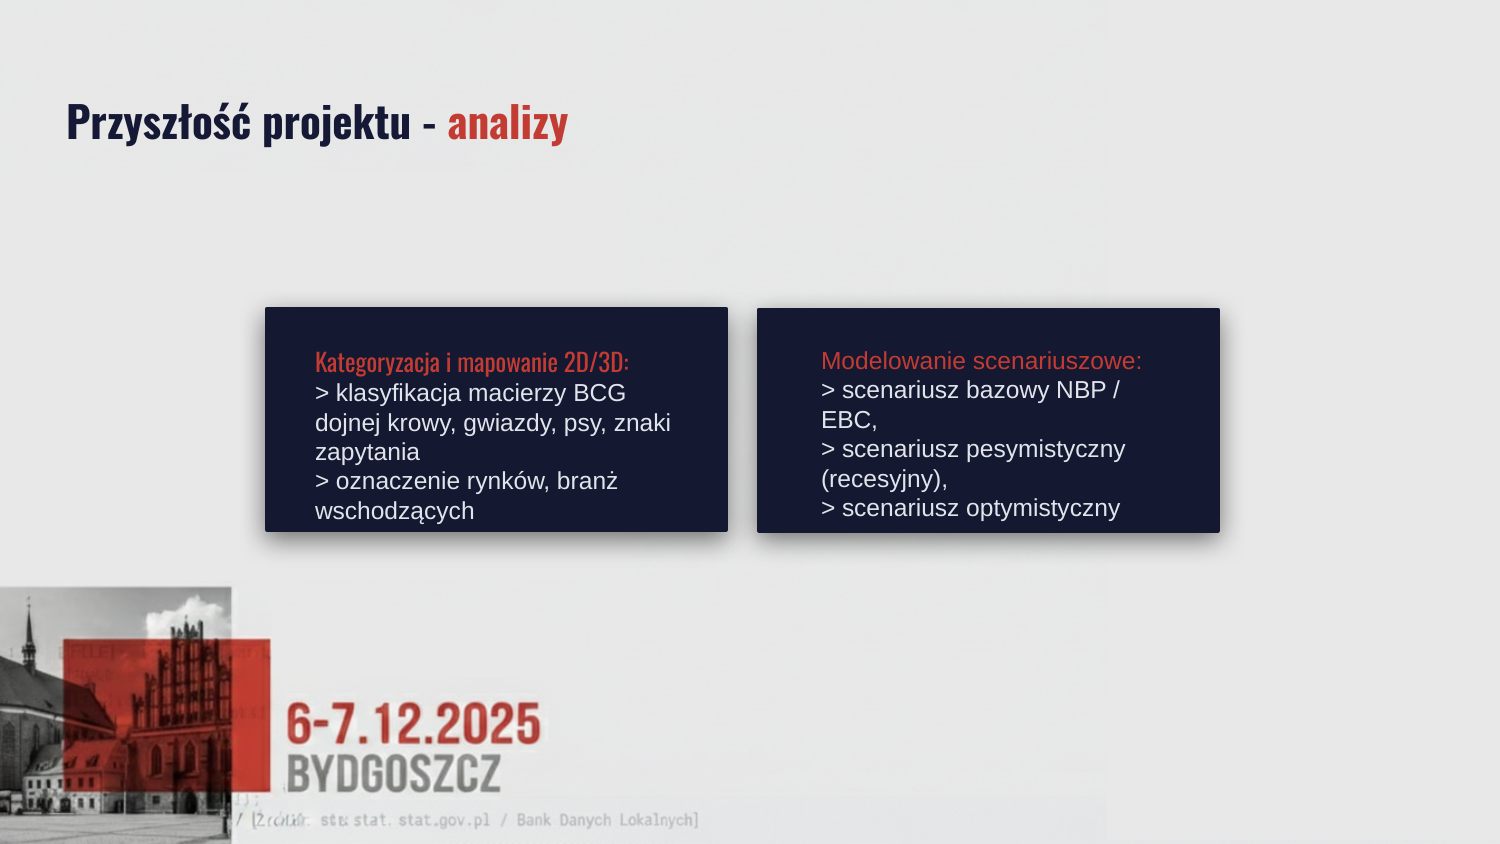

Przyszłość projektu - analizy

Modelowanie scenariuszowe:
> scenariusz bazowy NBP / EBC,
> scenariusz pesymistyczny (recesyjny),
> scenariusz optymistyczny

Kategoryzacja i mapowanie 2D/3D:
> klasyfikacja macierzy BCG dojnej krowy, gwiazdy, psy, znaki zapytania
> oznaczenie rynków, branż wschodzących